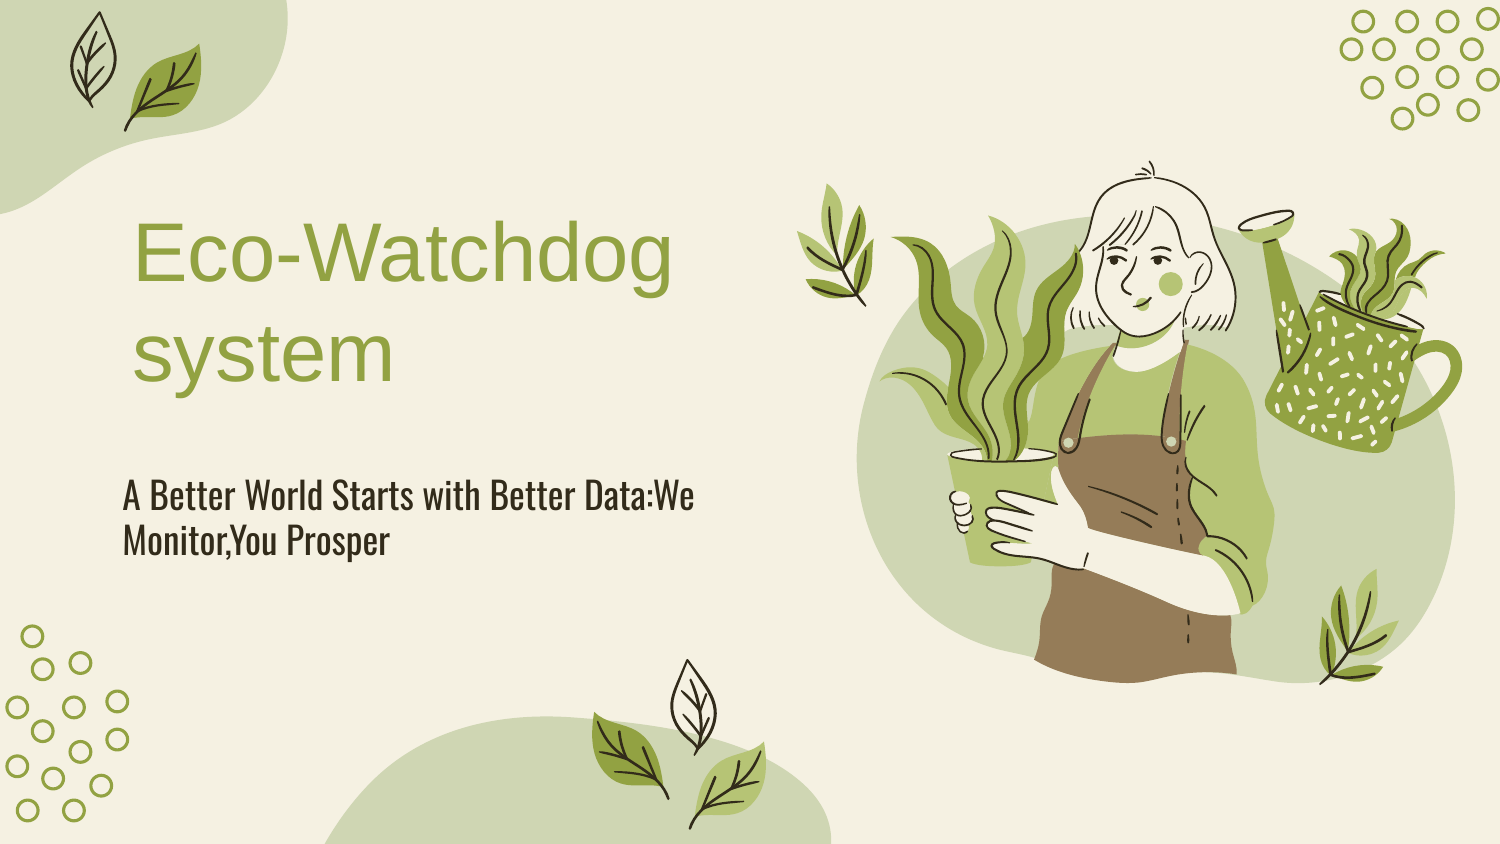

# Eco-Watchdog
system

A Better World Starts with Better Data:We Monitor,You Prosper